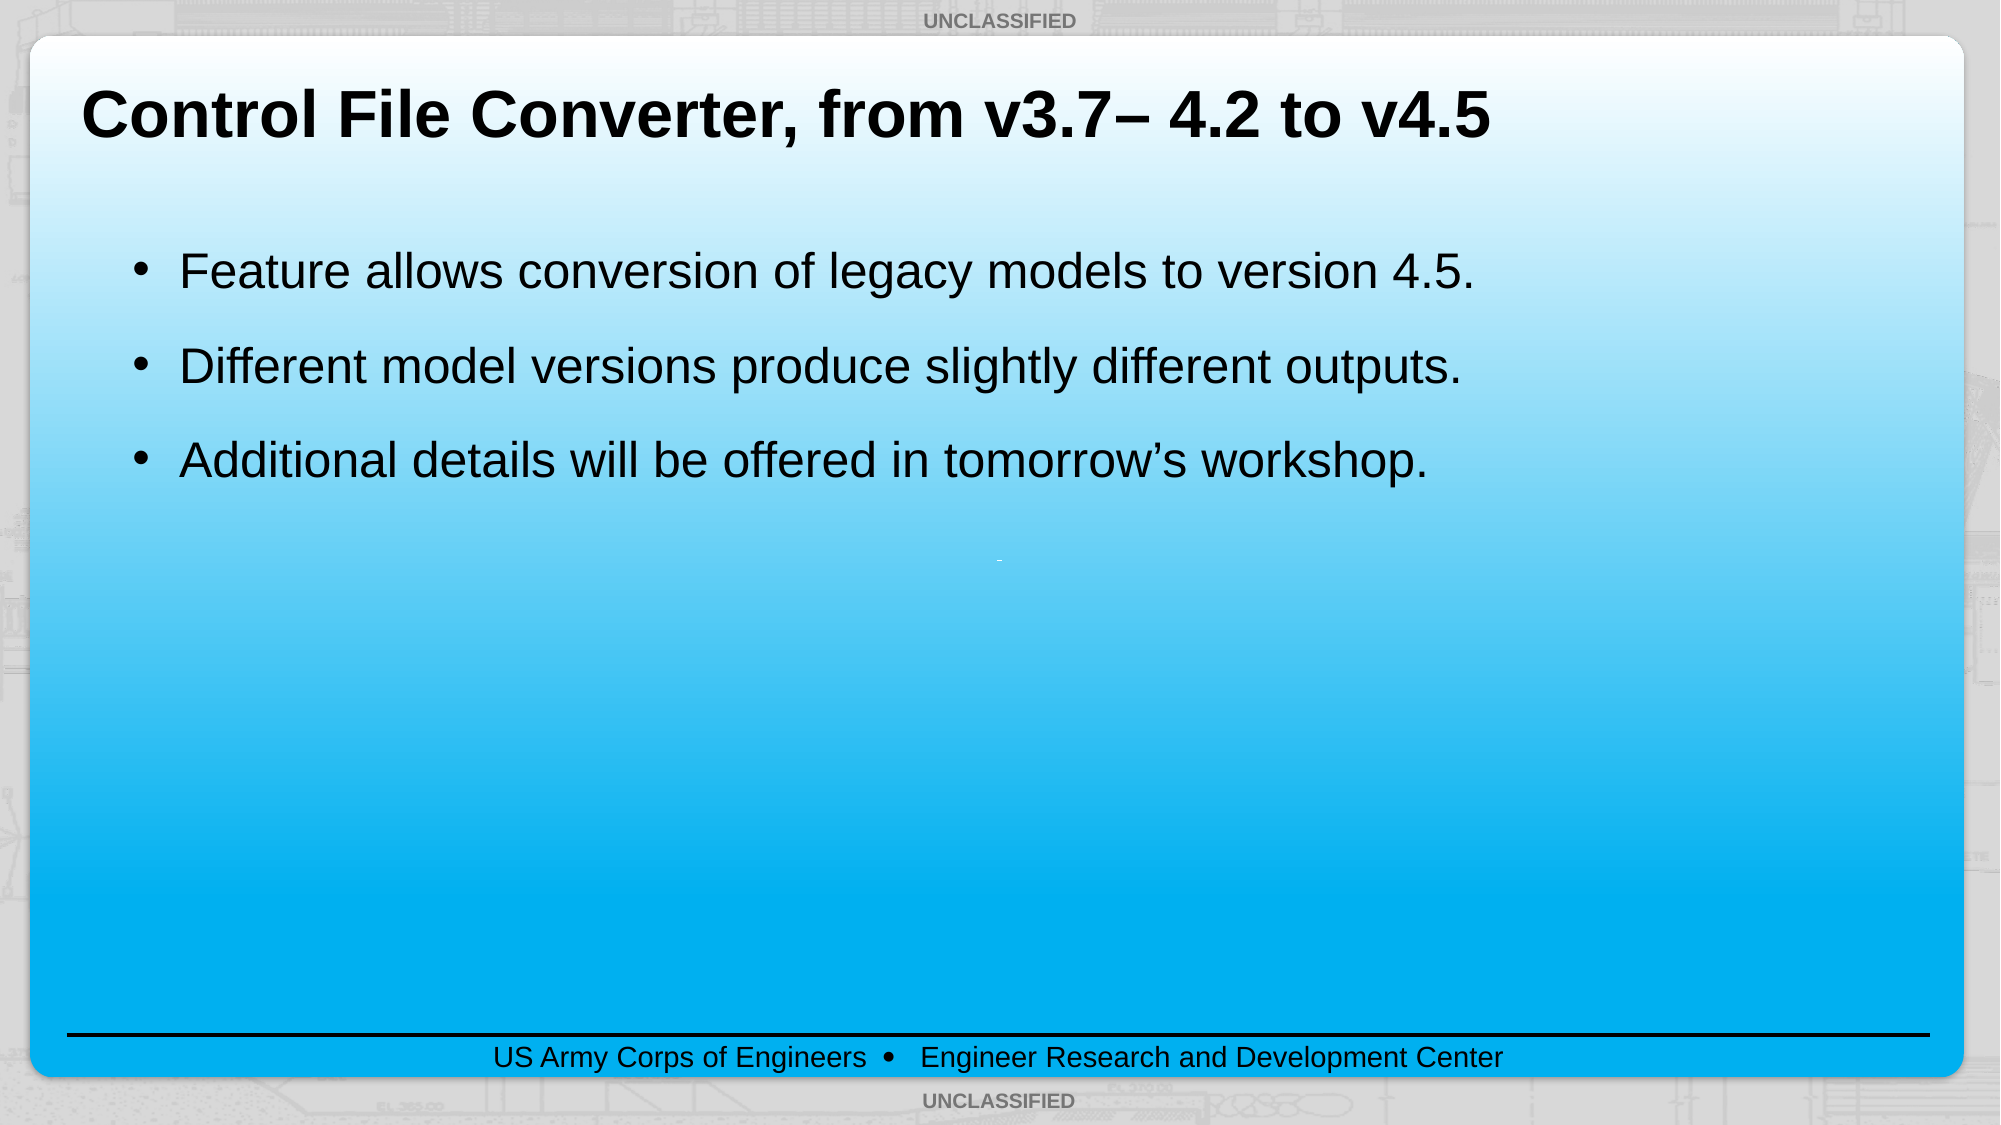

# Control File Converter, from v3.7– 4.2 to v4.5

Feature allows conversion of legacy models to version 4.5.
Different model versions produce slightly different outputs.
Additional details will be offered in tomorrow’s workshop.